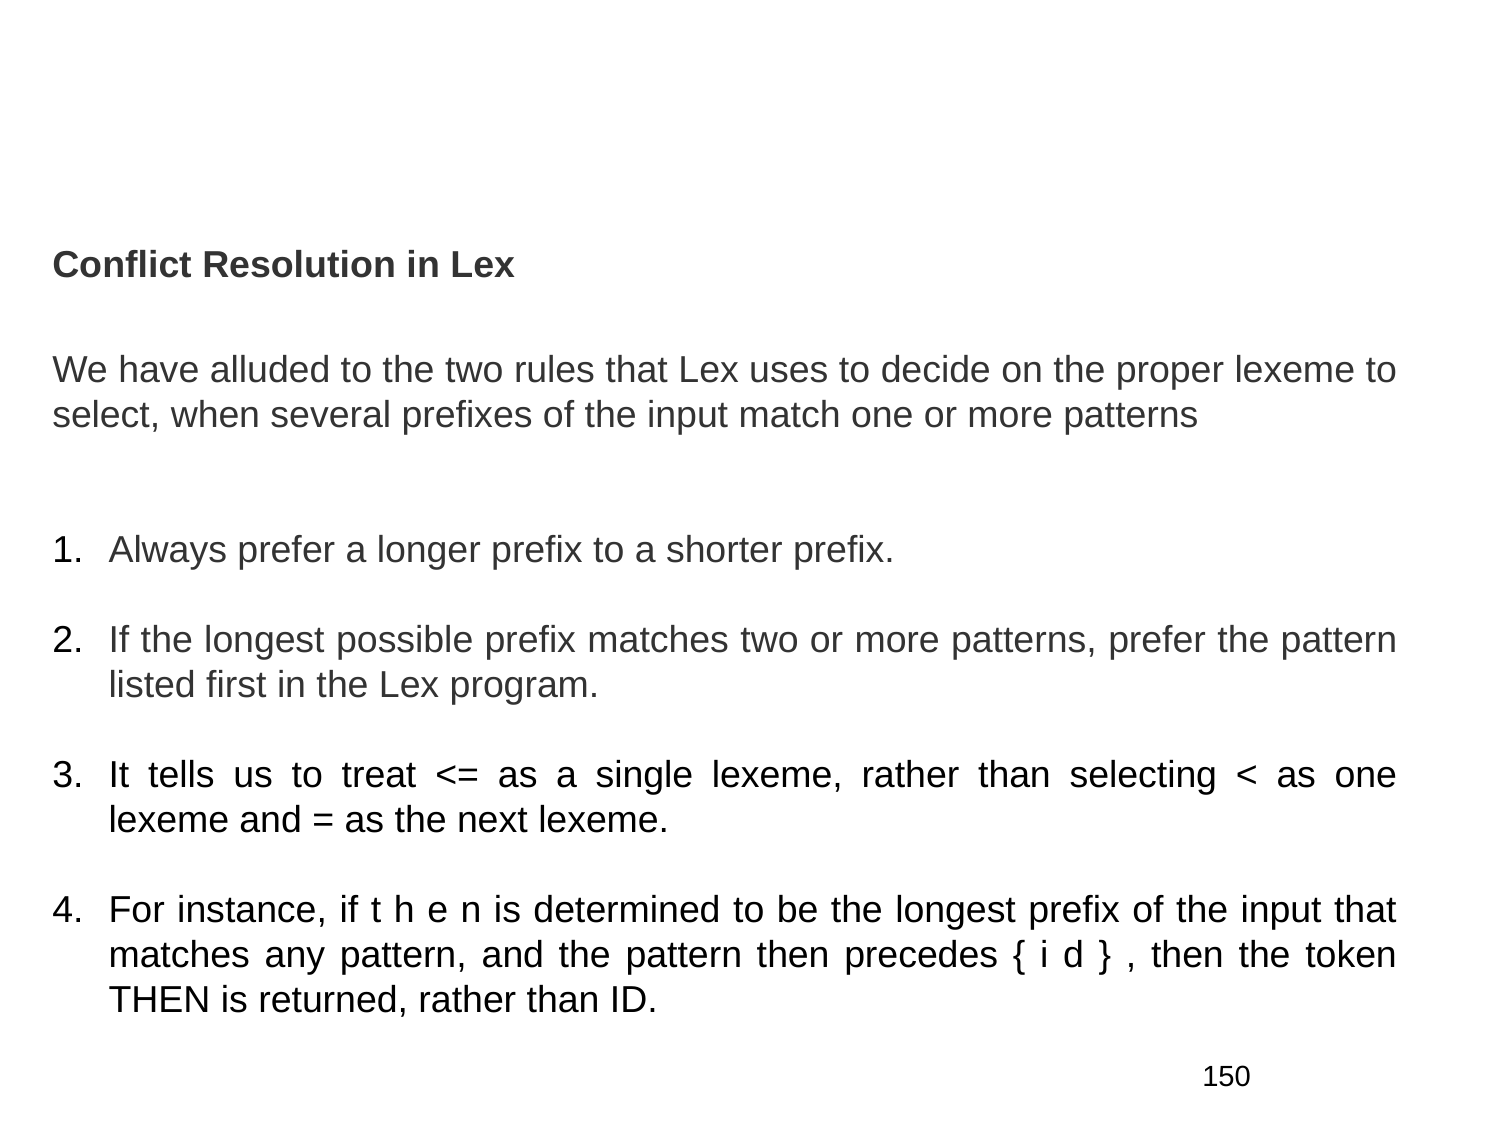

Conflict Resolution in Lex

We have alluded to the two rules that Lex uses to decide on the proper lexeme to select, when several prefixes of the input match one or more patterns

Always prefer a longer prefix to a shorter prefix.

If the longest possible prefix matches two or more patterns, prefer the pattern listed first in the Lex program.

It tells us to treat <= as a single lexeme, rather than selecting < as one lexeme and = as the next lexeme.

For instance, if t h e n is determined to be the longest prefix of the input that matches any pattern, and the pattern then precedes { i d } , then the token THEN is returned, rather than ID.
150